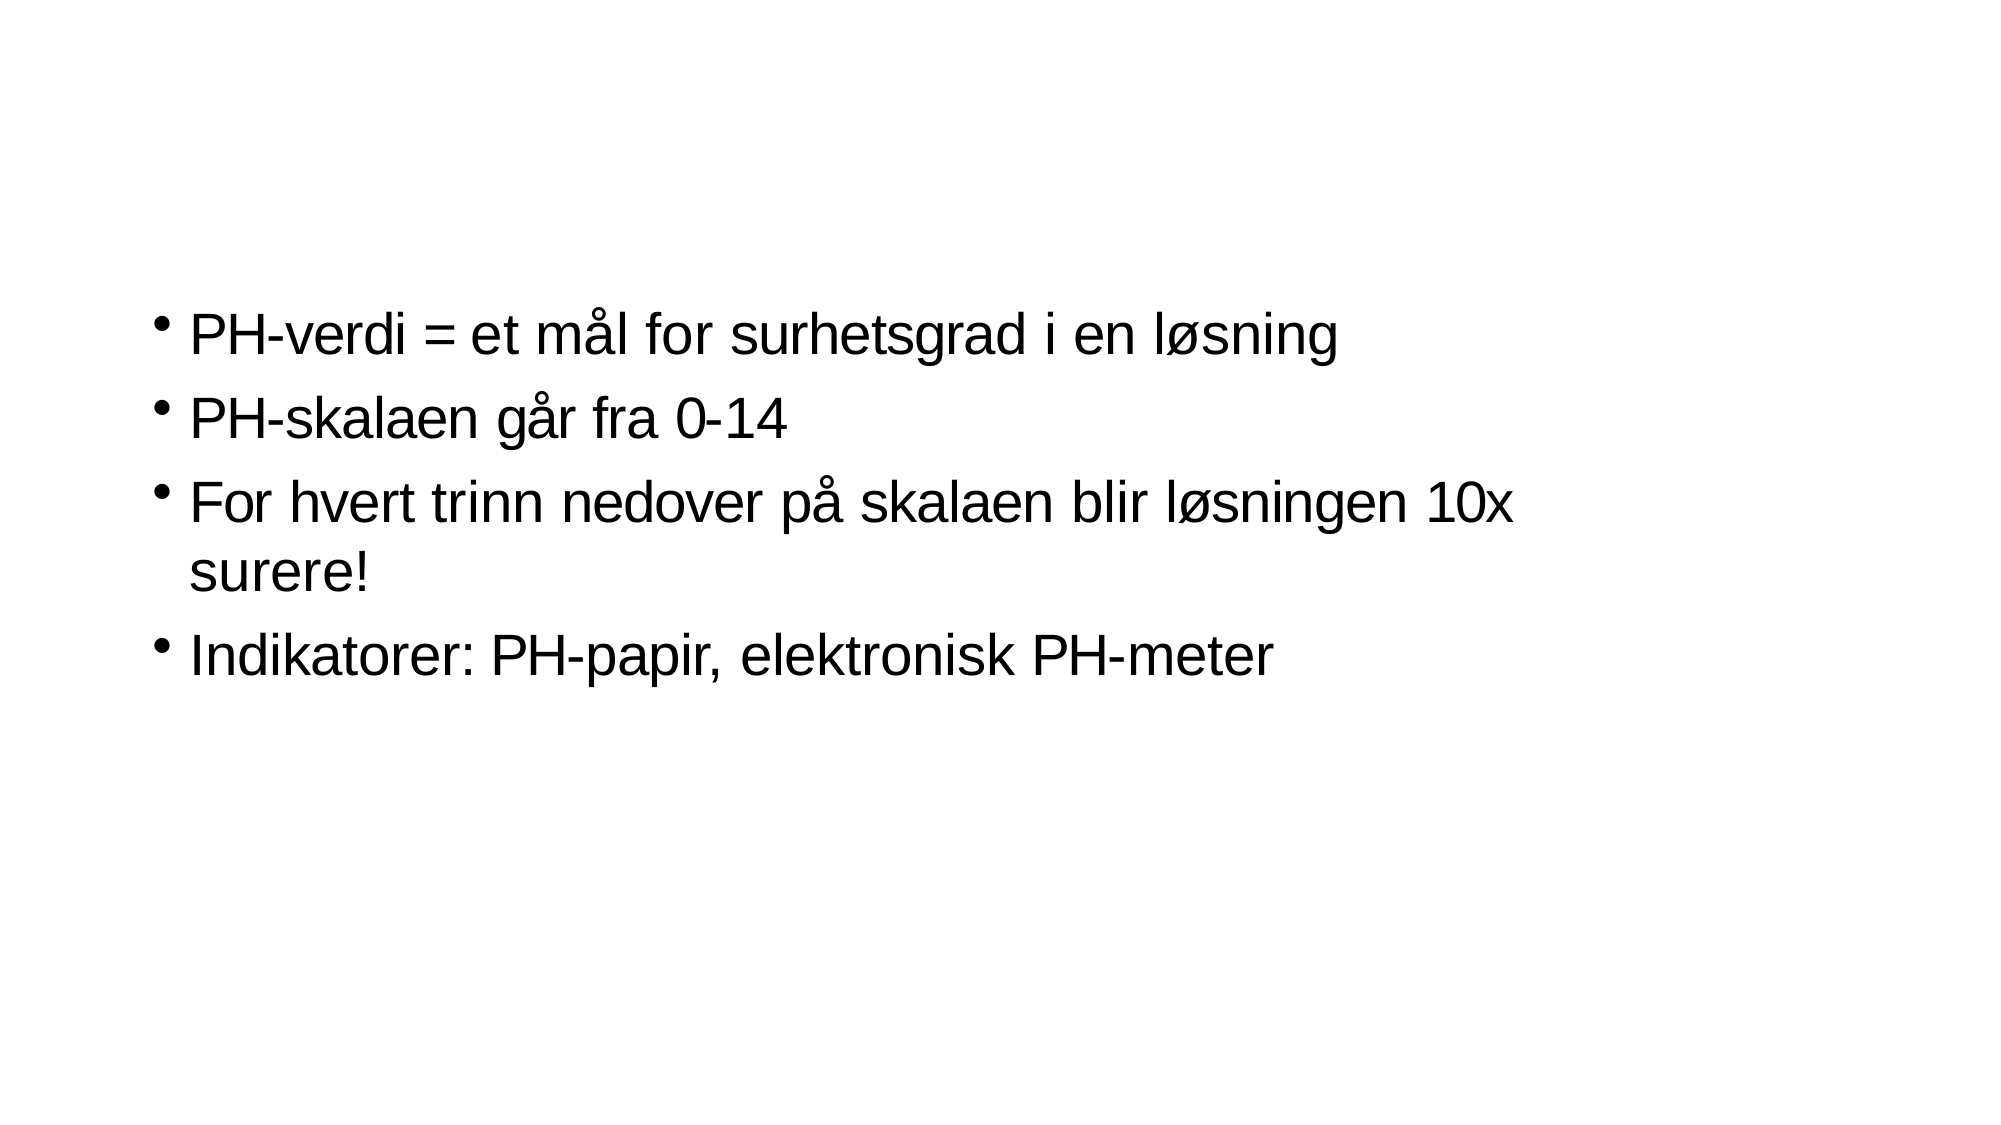

PH-verdi = et mål for surhetsgrad i en løsning
PH-skalaen går fra 0-14
For hvert trinn nedover på skalaen blir løsningen 10x surere!
Indikatorer: PH-papir, elektronisk PH-meter